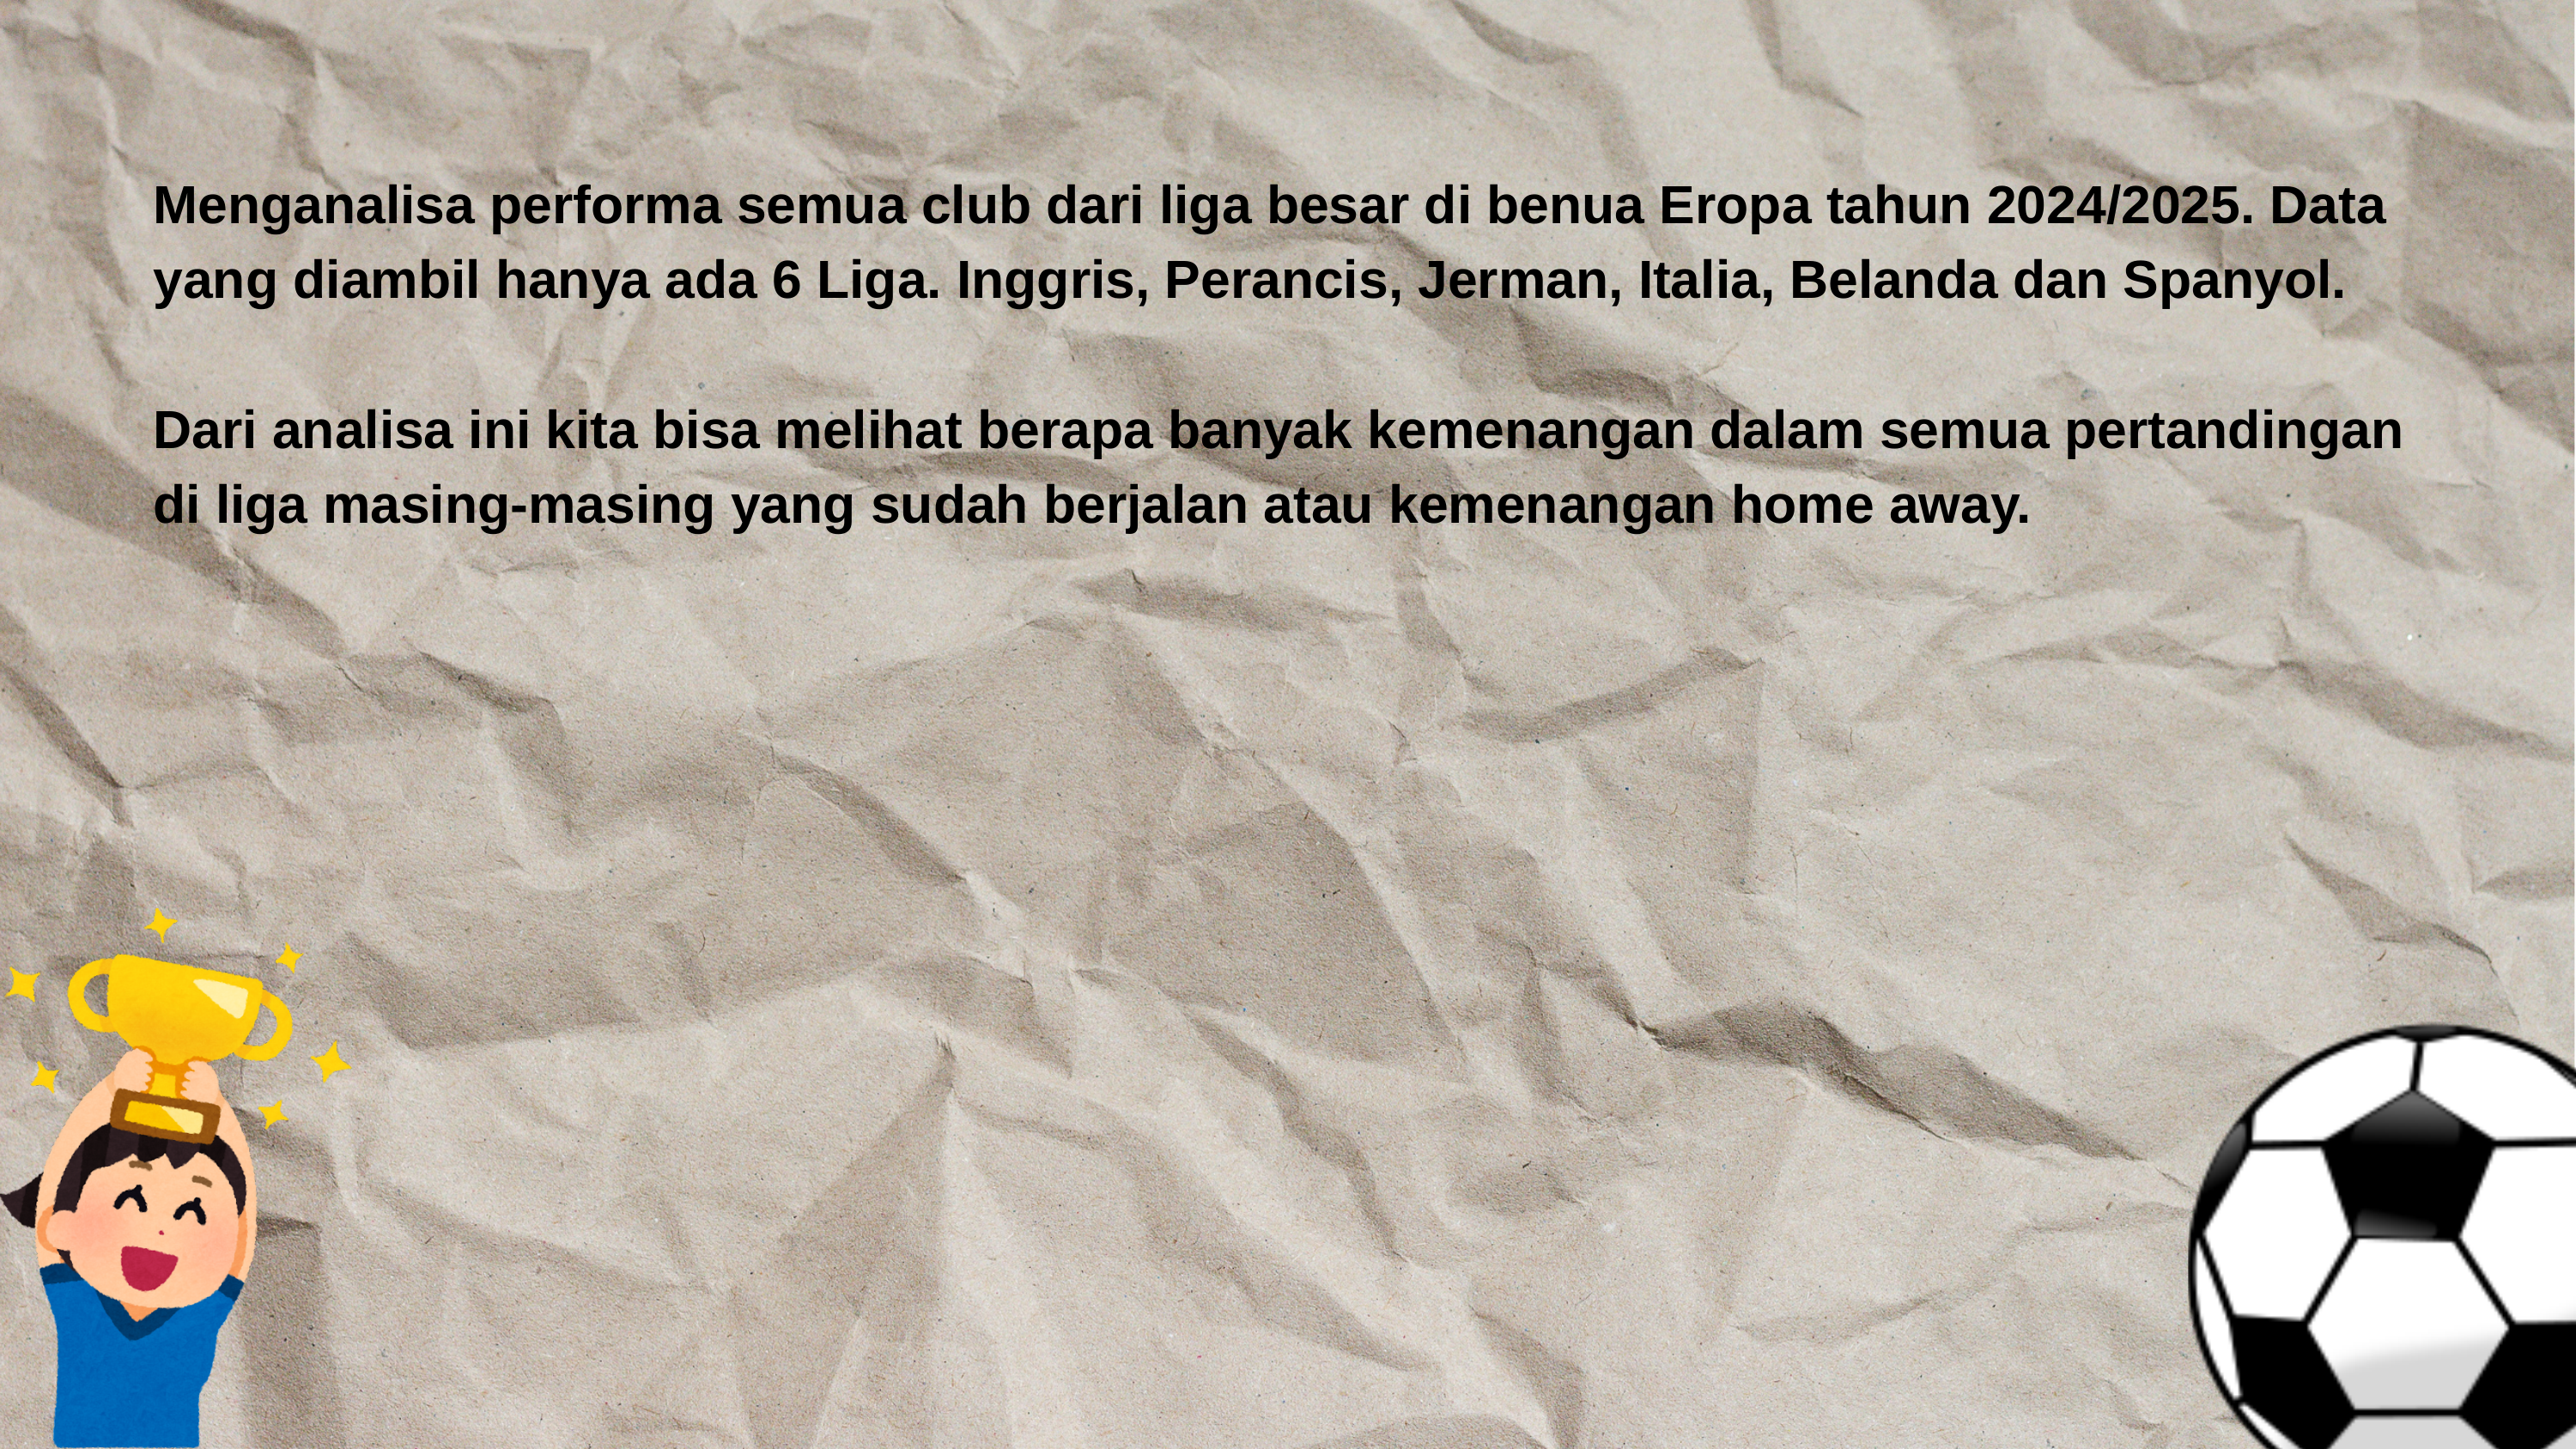

Menganalisa performa semua club dari liga besar di benua Eropa tahun 2024/2025. Data yang diambil hanya ada 6 Liga. Inggris, Perancis, Jerman, Italia, Belanda dan Spanyol.

Dari analisa ini kita bisa melihat berapa banyak kemenangan dalam semua pertandingan di liga masing-masing yang sudah berjalan atau kemenangan home away.